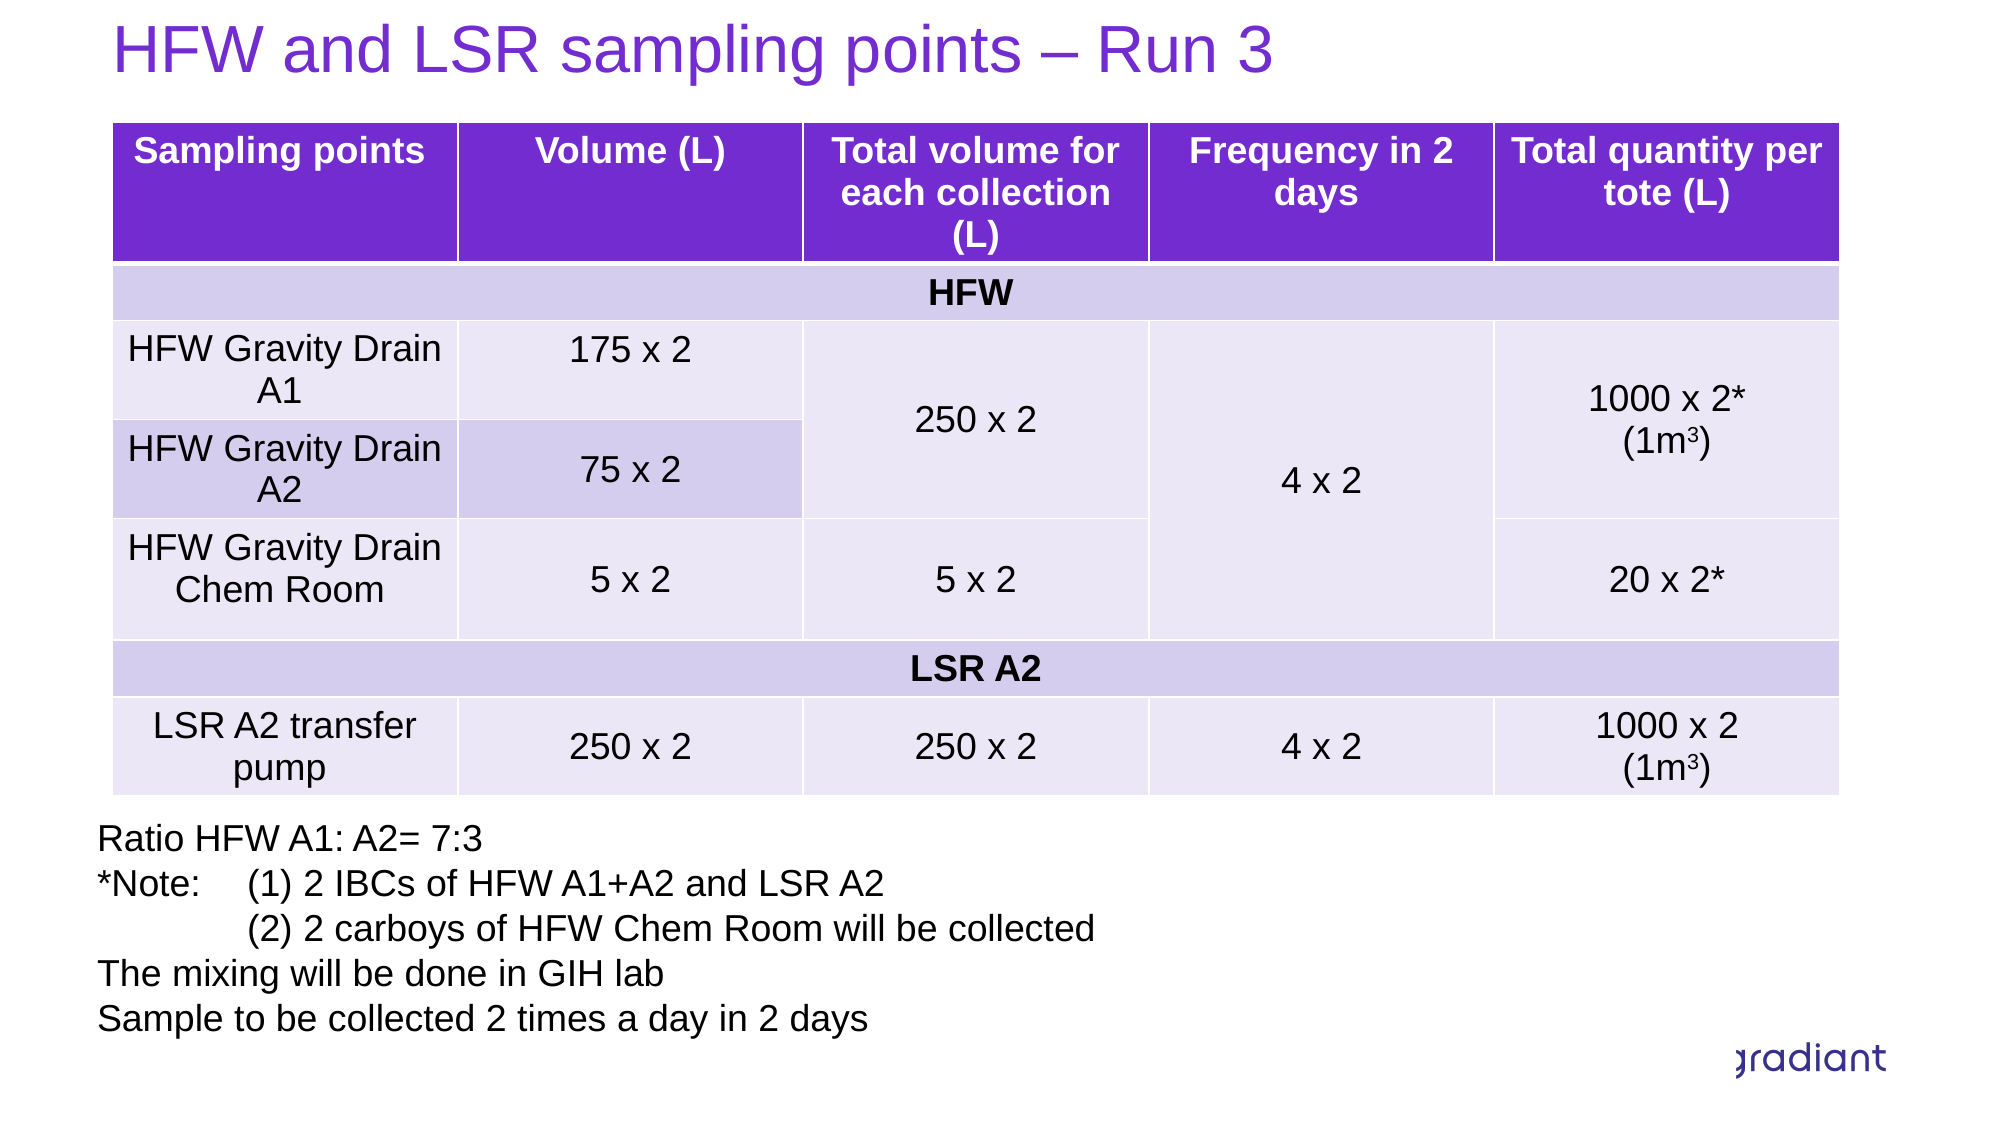

# HFW and LSR sampling points – Run 3
| Sampling points | Volume (L) | Total volume for each collection (L) | Frequency in 2 days | Total quantity per tote (L) |
| --- | --- | --- | --- | --- |
| HFW |  |  |  |  |
| HFW Gravity Drain A1 | 175 x 2 | 250 x 2 | 4 x 2 | 1000 x 2\* (1m3) |
| HFW Gravity Drain A2 | 75 x 2 |  |  |  |
| HFW Gravity Drain Chem Room | 5 x 2 | 5 x 2 |  | 20 x 2\* |
| LSR A2 |  |  |  |  |
| LSR A2 transfer pump | 250 x 2 | 250 x 2 | 4 x 2 | 1000 x 2 (1m3) |
Ratio HFW A1: A2= 7:3
*Note: 	(1) 2 IBCs of HFW A1+A2 and LSR A2
	(2) 2 carboys of HFW Chem Room will be collected
The mixing will be done in GIH lab
Sample to be collected 2 times a day in 2 days

18
GRADIANT CONFIDENTIAL